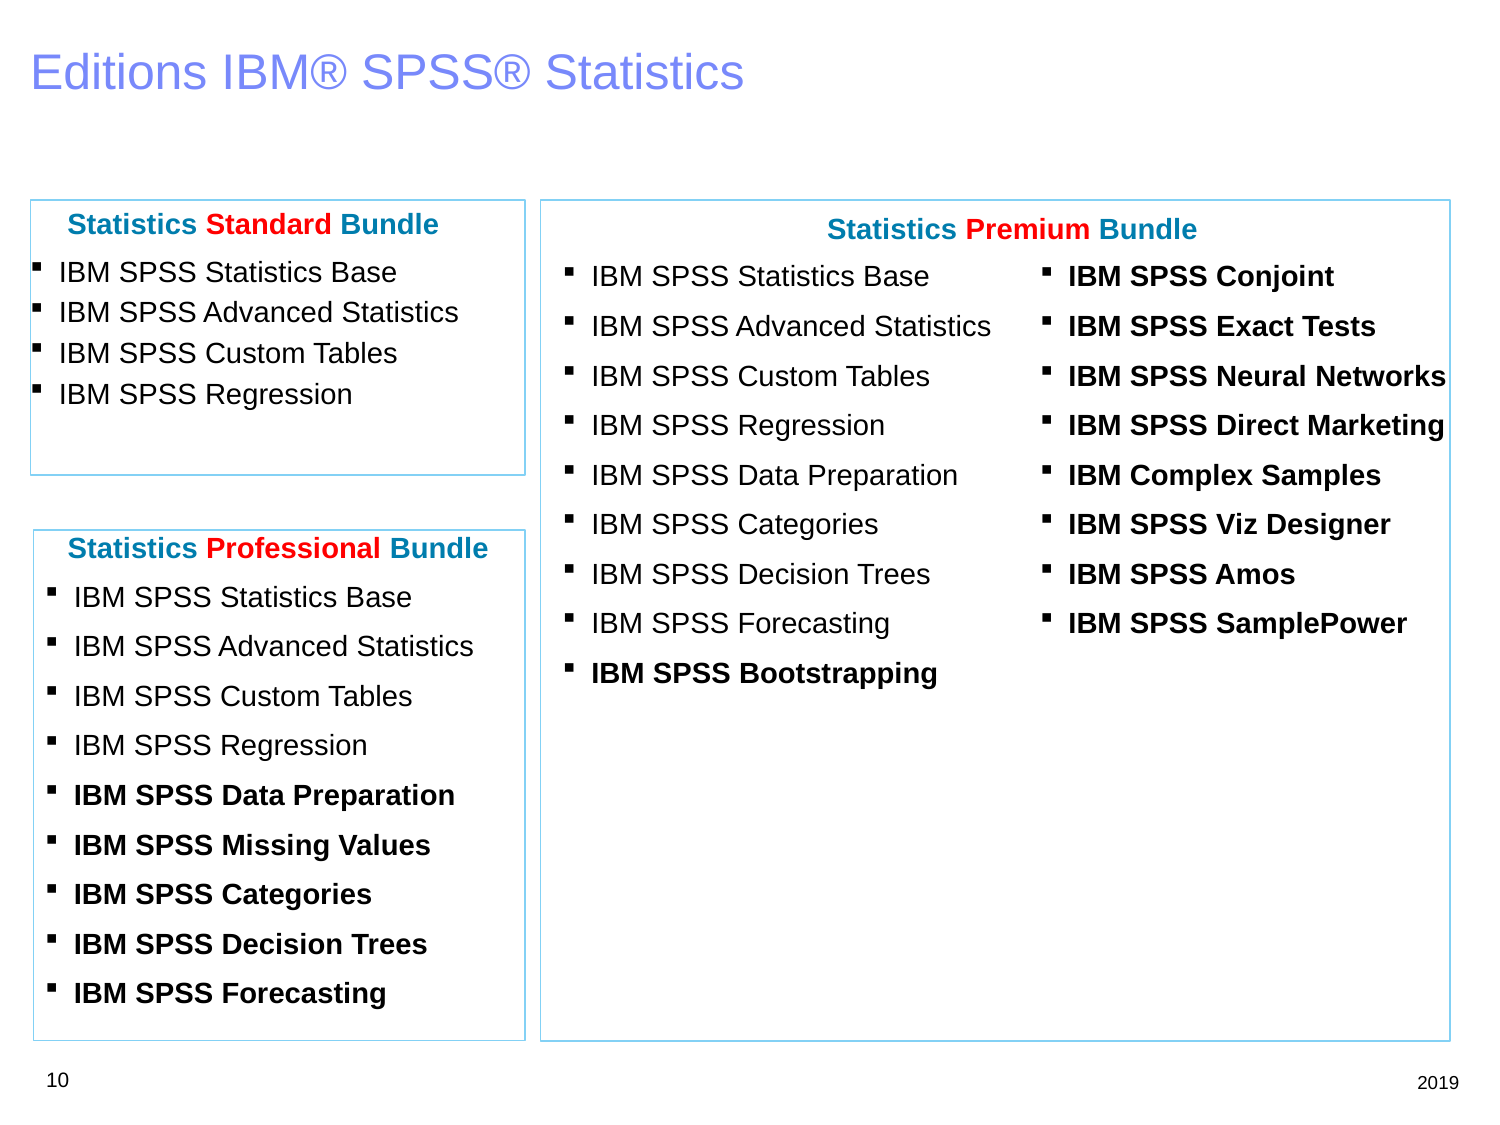

# Editions IBM® SPSS® Statistics

Statistics Standard Bundle

Statistics Premium Bundle
IBM SPSS Statistics Base
IBM SPSS Advanced Statistics
IBM SPSS Custom Tables
IBM SPSS Regression
IBM SPSS Data Preparation
IBM SPSS Categories
IBM SPSS Decision Trees
IBM SPSS Forecasting
IBM SPSS Bootstrapping

IBM SPSS Conjoint
IBM SPSS Exact Tests
IBM SPSS Neural Networks
IBM SPSS Direct Marketing
IBM Complex Samples
IBM SPSS Viz Designer
IBM SPSS Amos
IBM SPSS SamplePower
IBM SPSS Statistics Base
IBM SPSS Advanced Statistics
IBM SPSS Custom Tables
IBM SPSS Regression
Statistics Professional Bundle
IBM SPSS Statistics Base
IBM SPSS Advanced Statistics
IBM SPSS Custom Tables
IBM SPSS Regression
IBM SPSS Data Preparation
IBM SPSS Missing Values
IBM SPSS Categories
IBM SPSS Decision Trees
IBM SPSS Forecasting